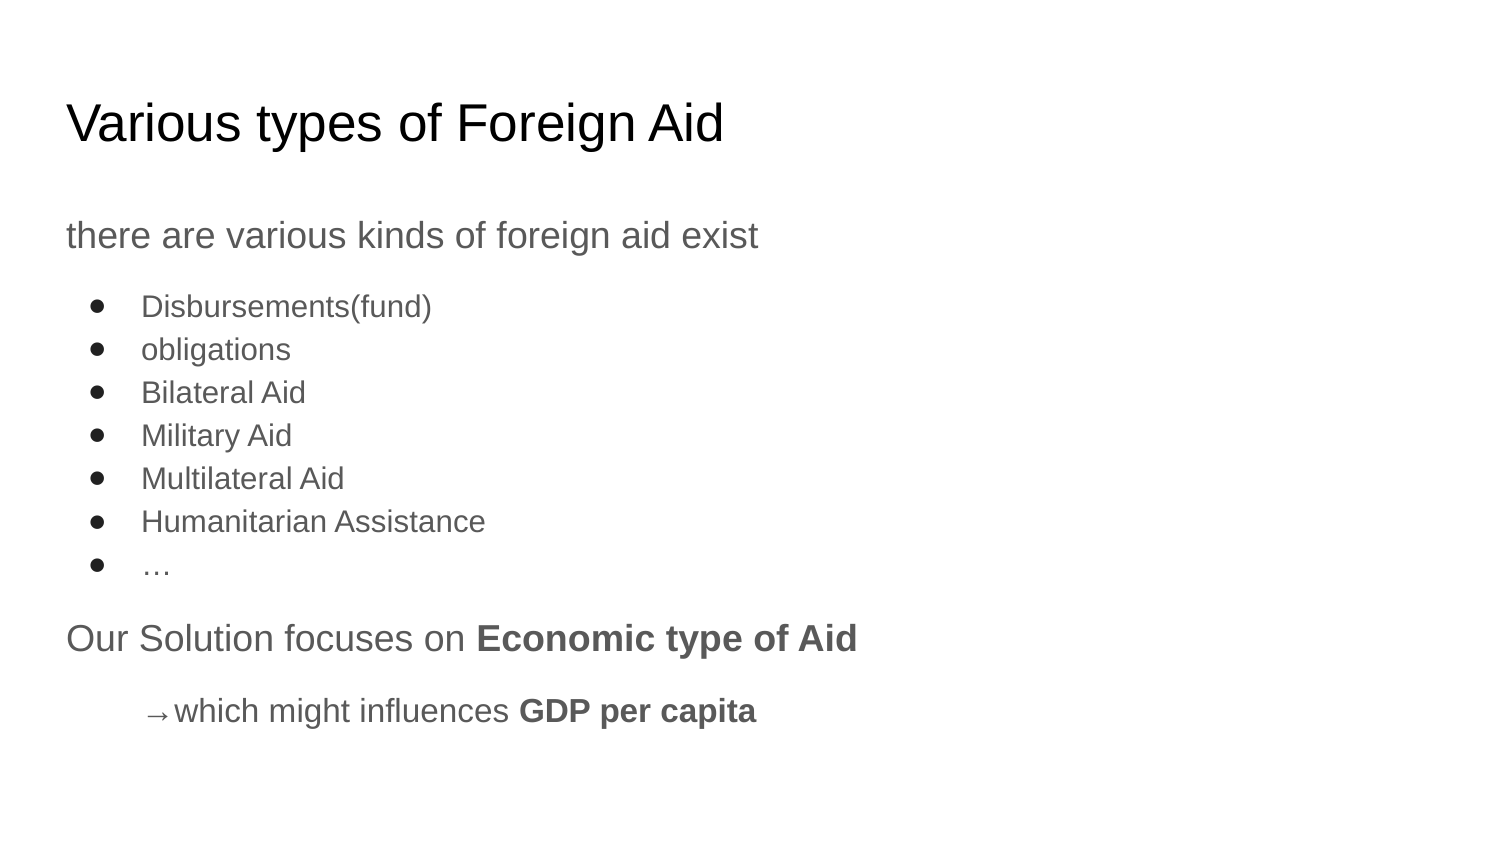

# Various types of Foreign Aid
there are various kinds of foreign aid exist
Disbursements(fund)
obligations
Bilateral Aid
Military Aid
Multilateral Aid
Humanitarian Assistance
…
Our Solution focuses on Economic type of Aid
→which might influences GDP per capita